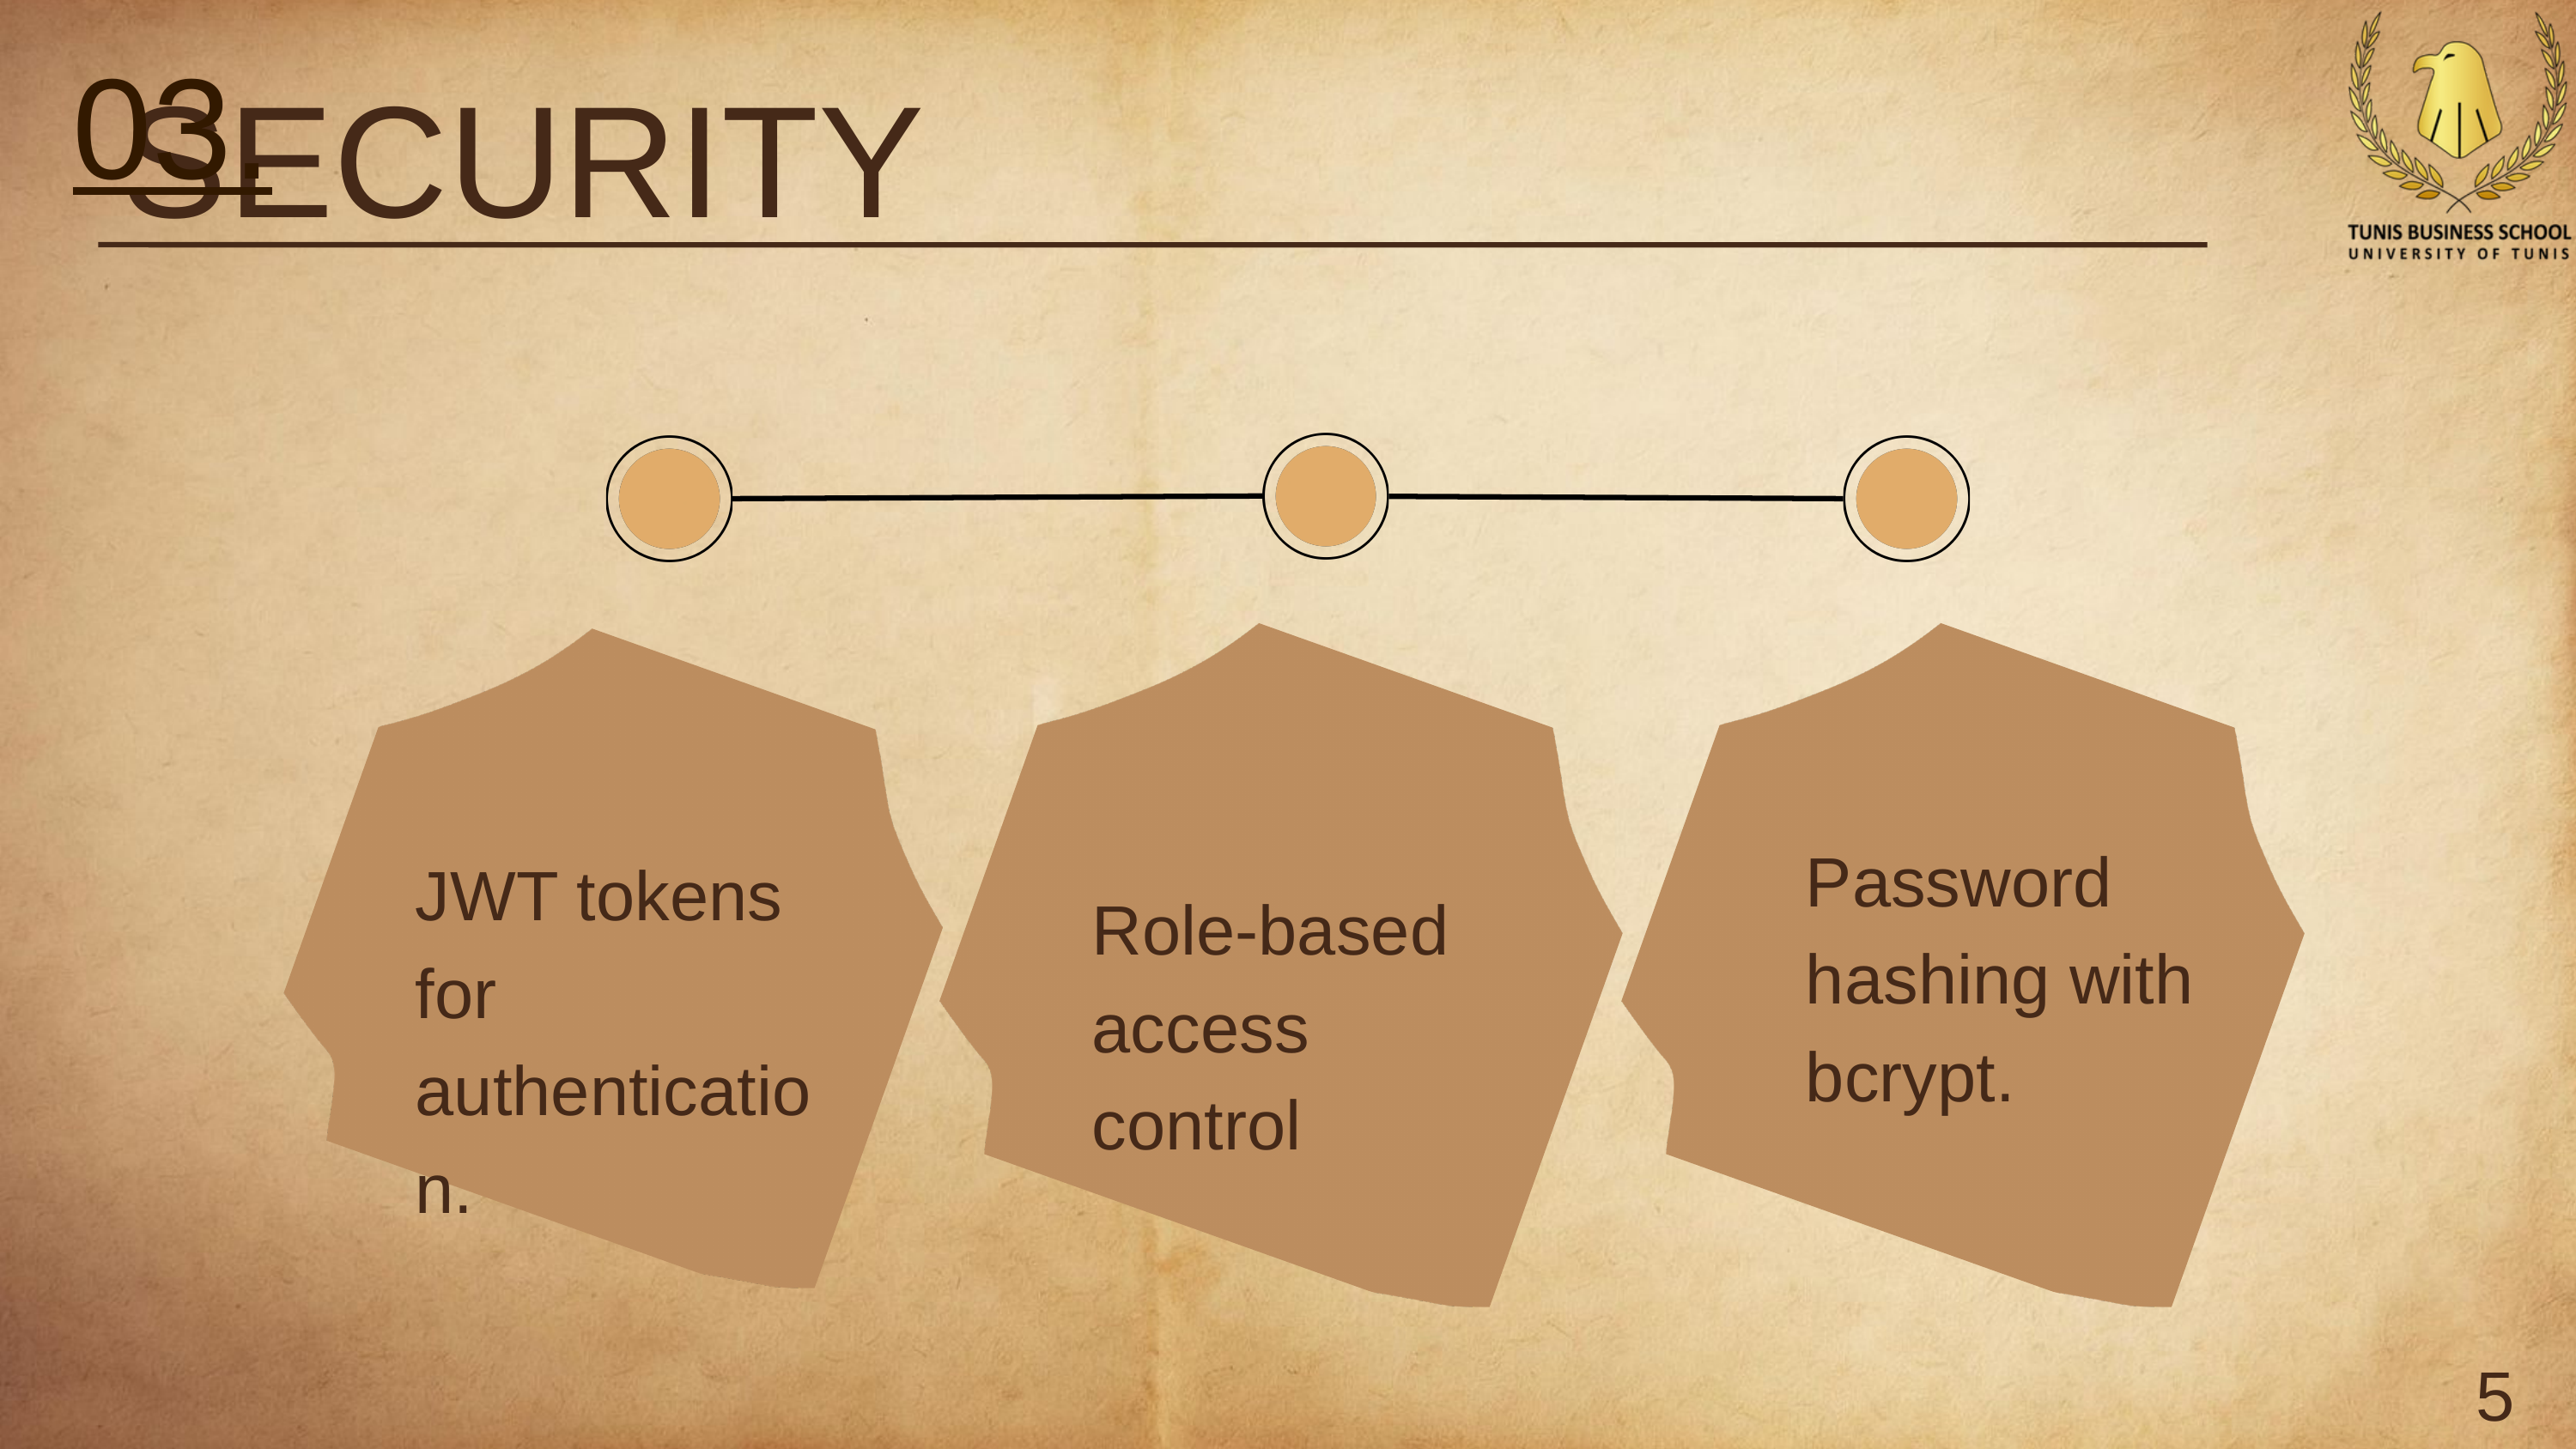

03.

SECURITY

Password hashing with bcrypt.
JWT tokens for authentication.
Role-based access control
5